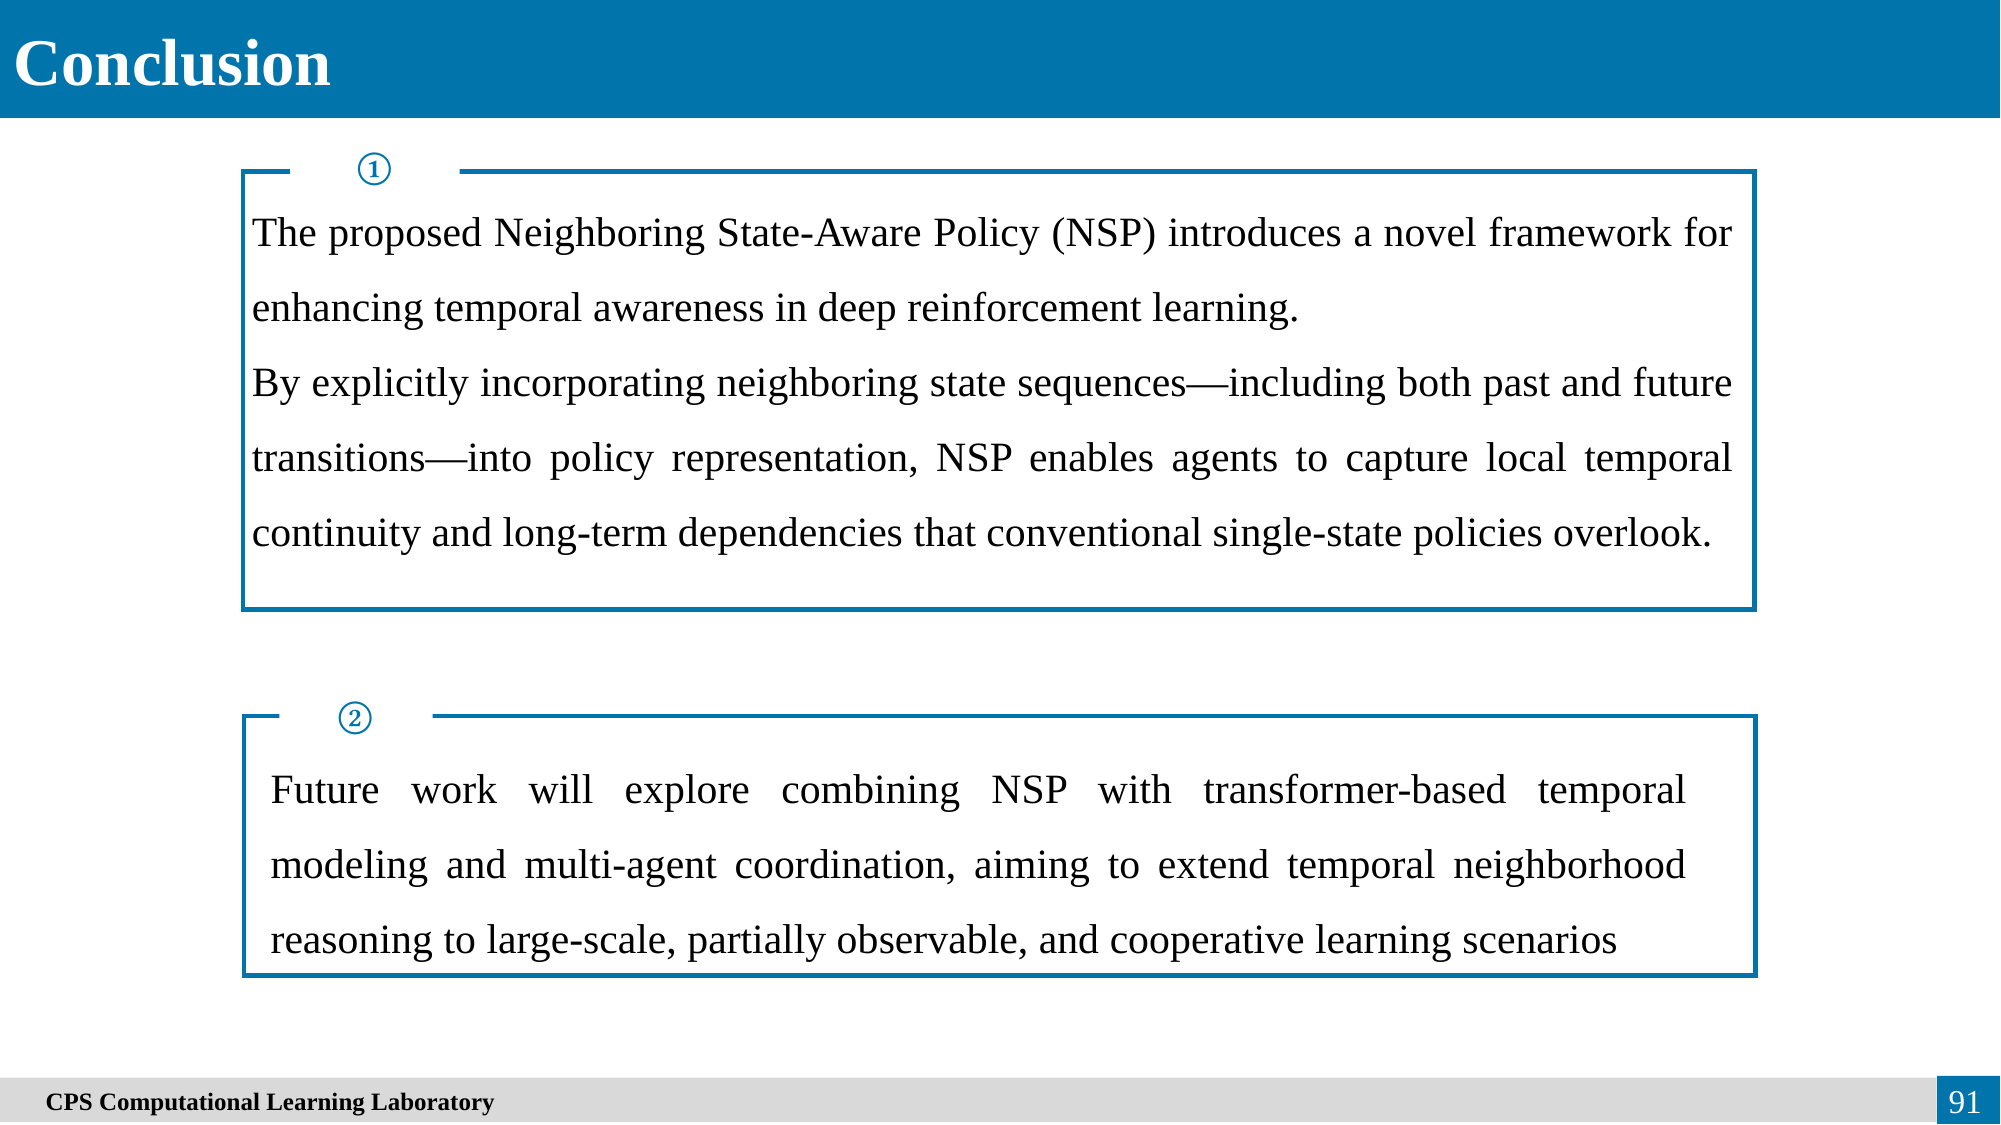

Conclusion
①

The proposed Neighboring State-Aware Policy (NSP) introduces a novel framework for enhancing temporal awareness in deep reinforcement learning.
By explicitly incorporating neighboring state sequences—including both past and future transitions—into policy representation, NSP enables agents to capture local temporal continuity and long-term dependencies that conventional single-state policies overlook.
②

Future work will explore combining NSP with transformer-based temporal modeling and multi-agent coordination, aiming to extend temporal neighborhood reasoning to large-scale, partially observable, and cooperative learning scenarios
91
　CPS Computational Learning Laboratory